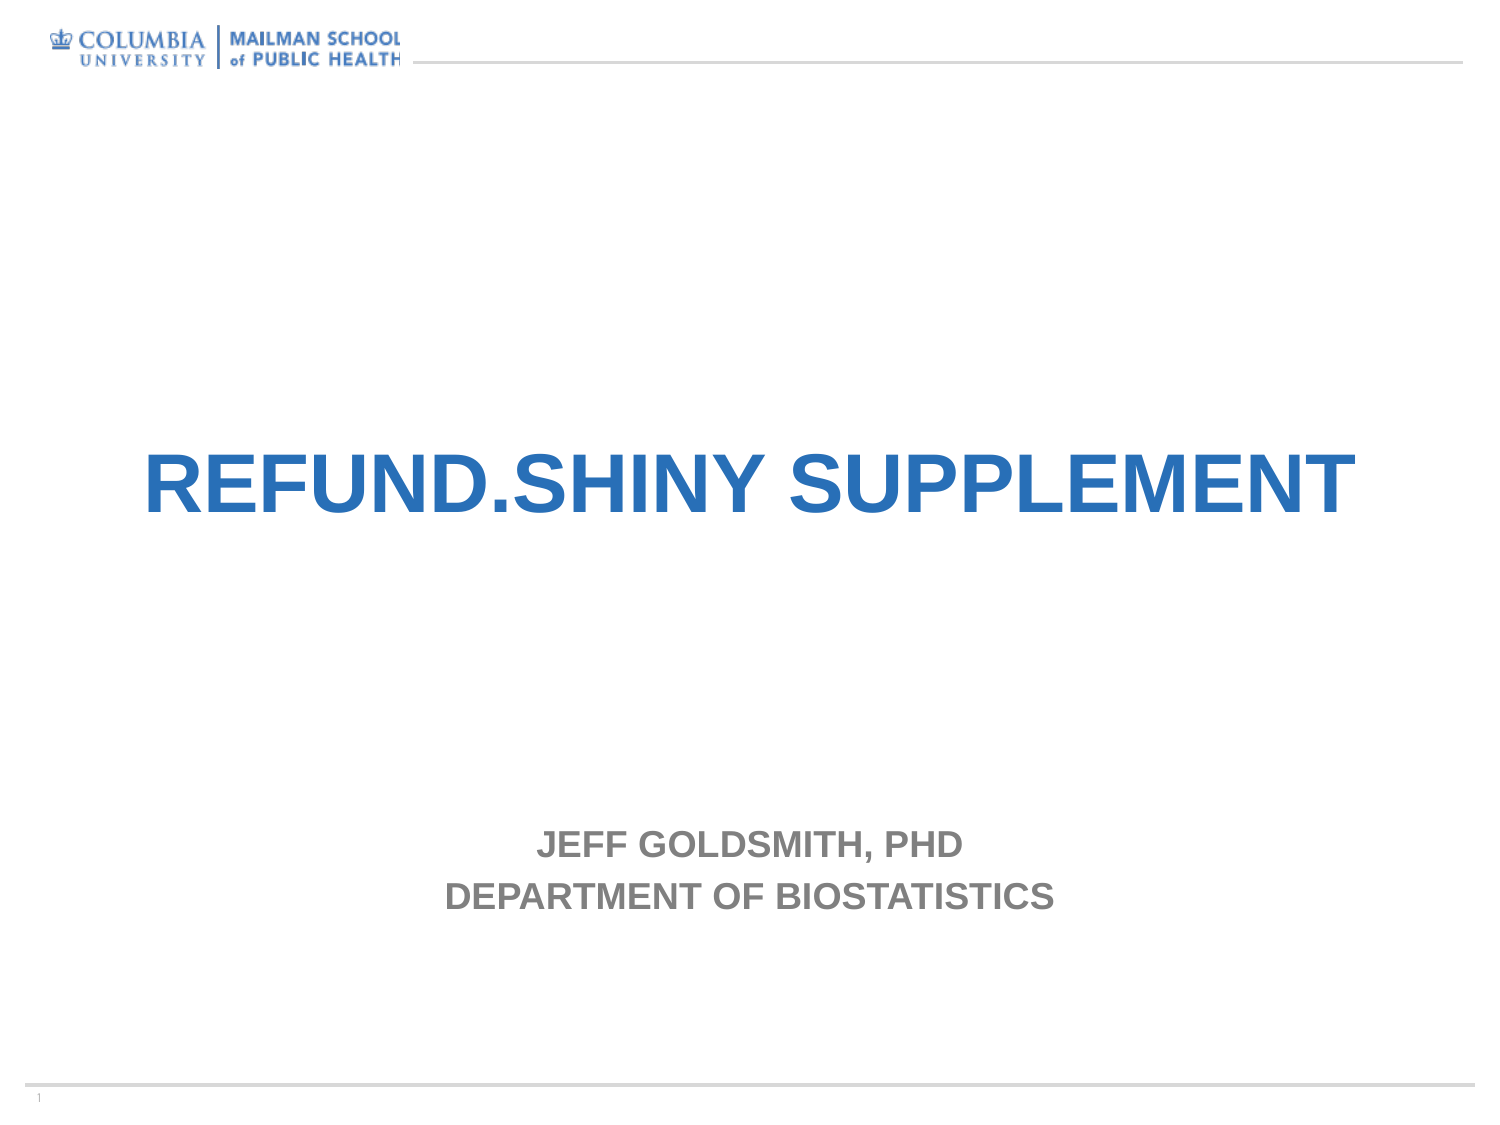

# Refund.shiny supplement
Jeff goldsmith, PhD
Department of Biostatistics